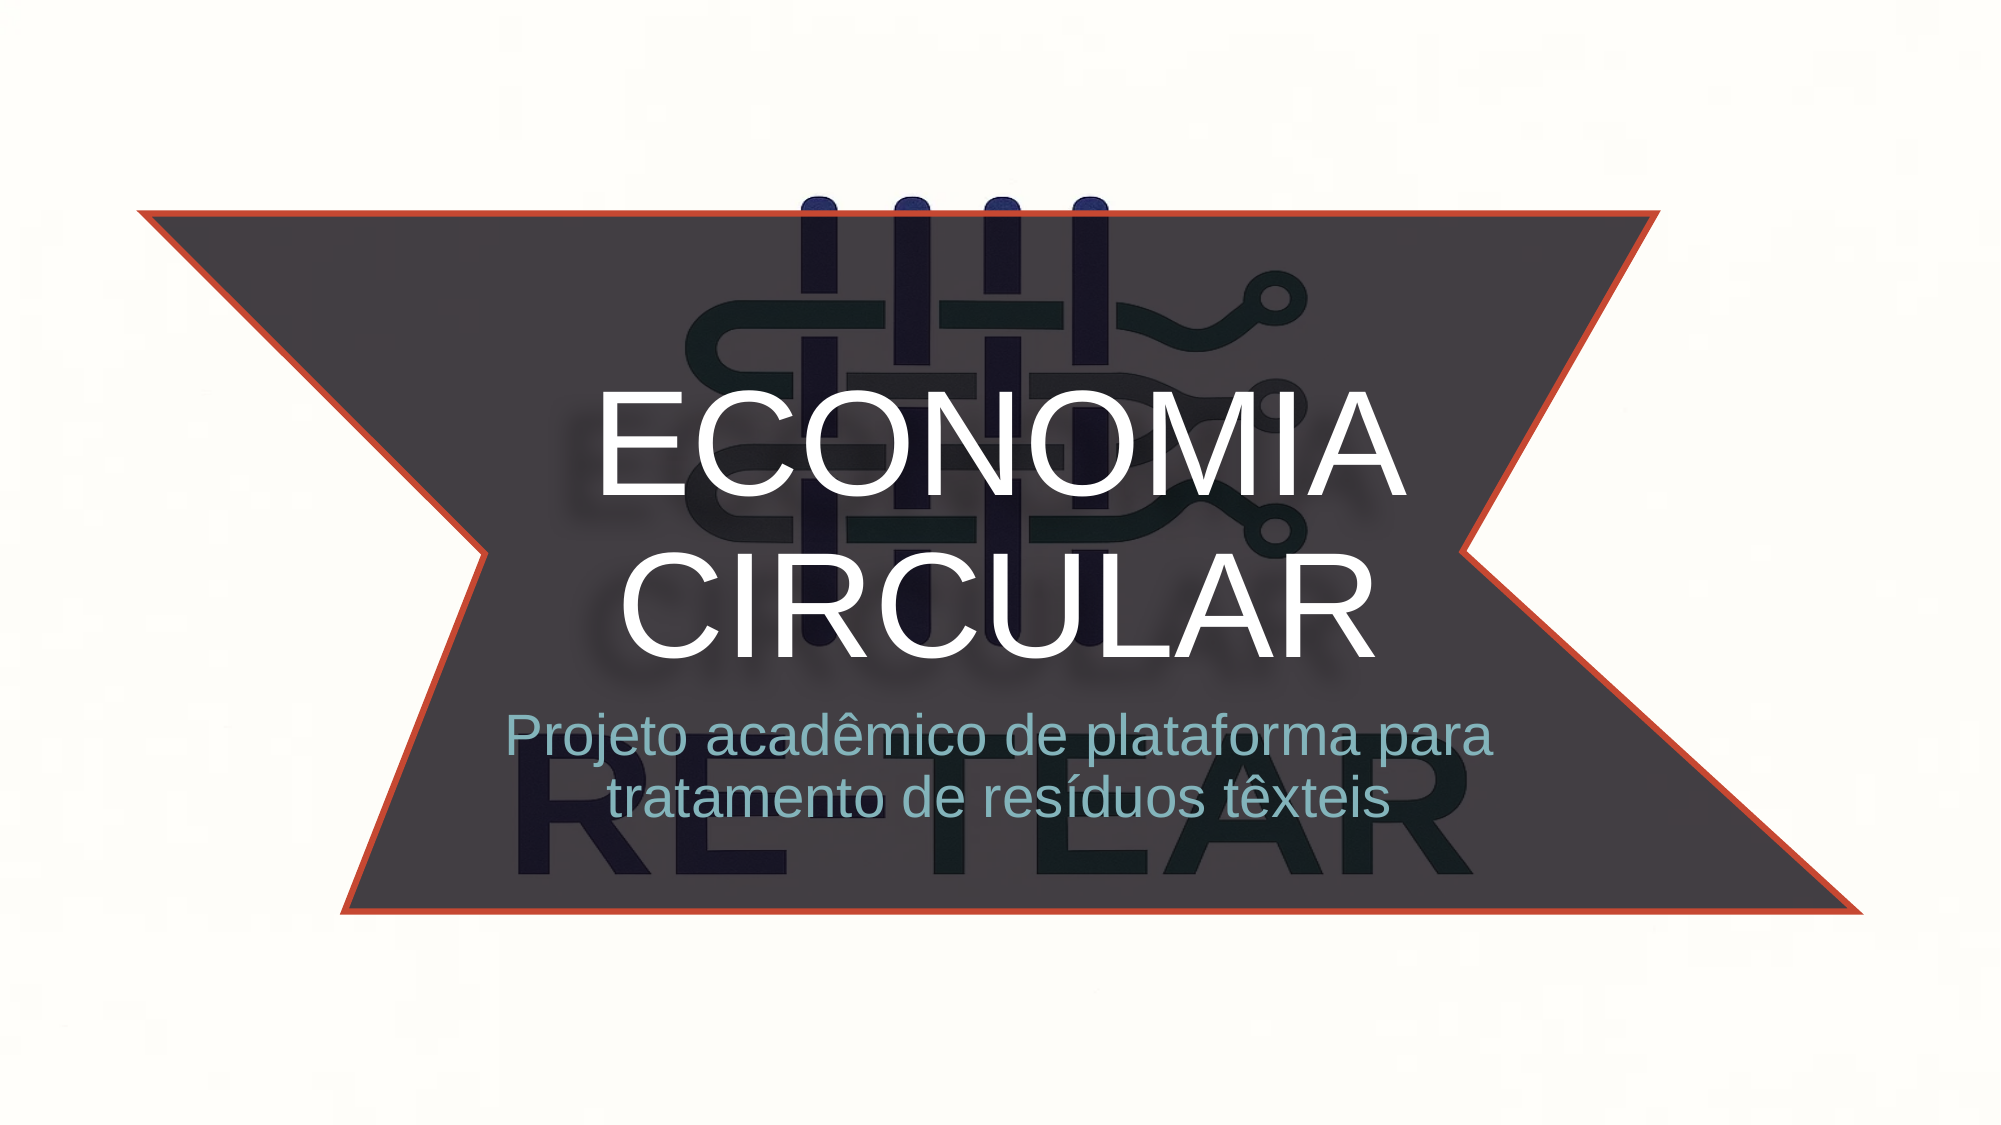

# Economia Circular
Projeto acadêmico de plataforma para
tratamento de resíduos têxteis